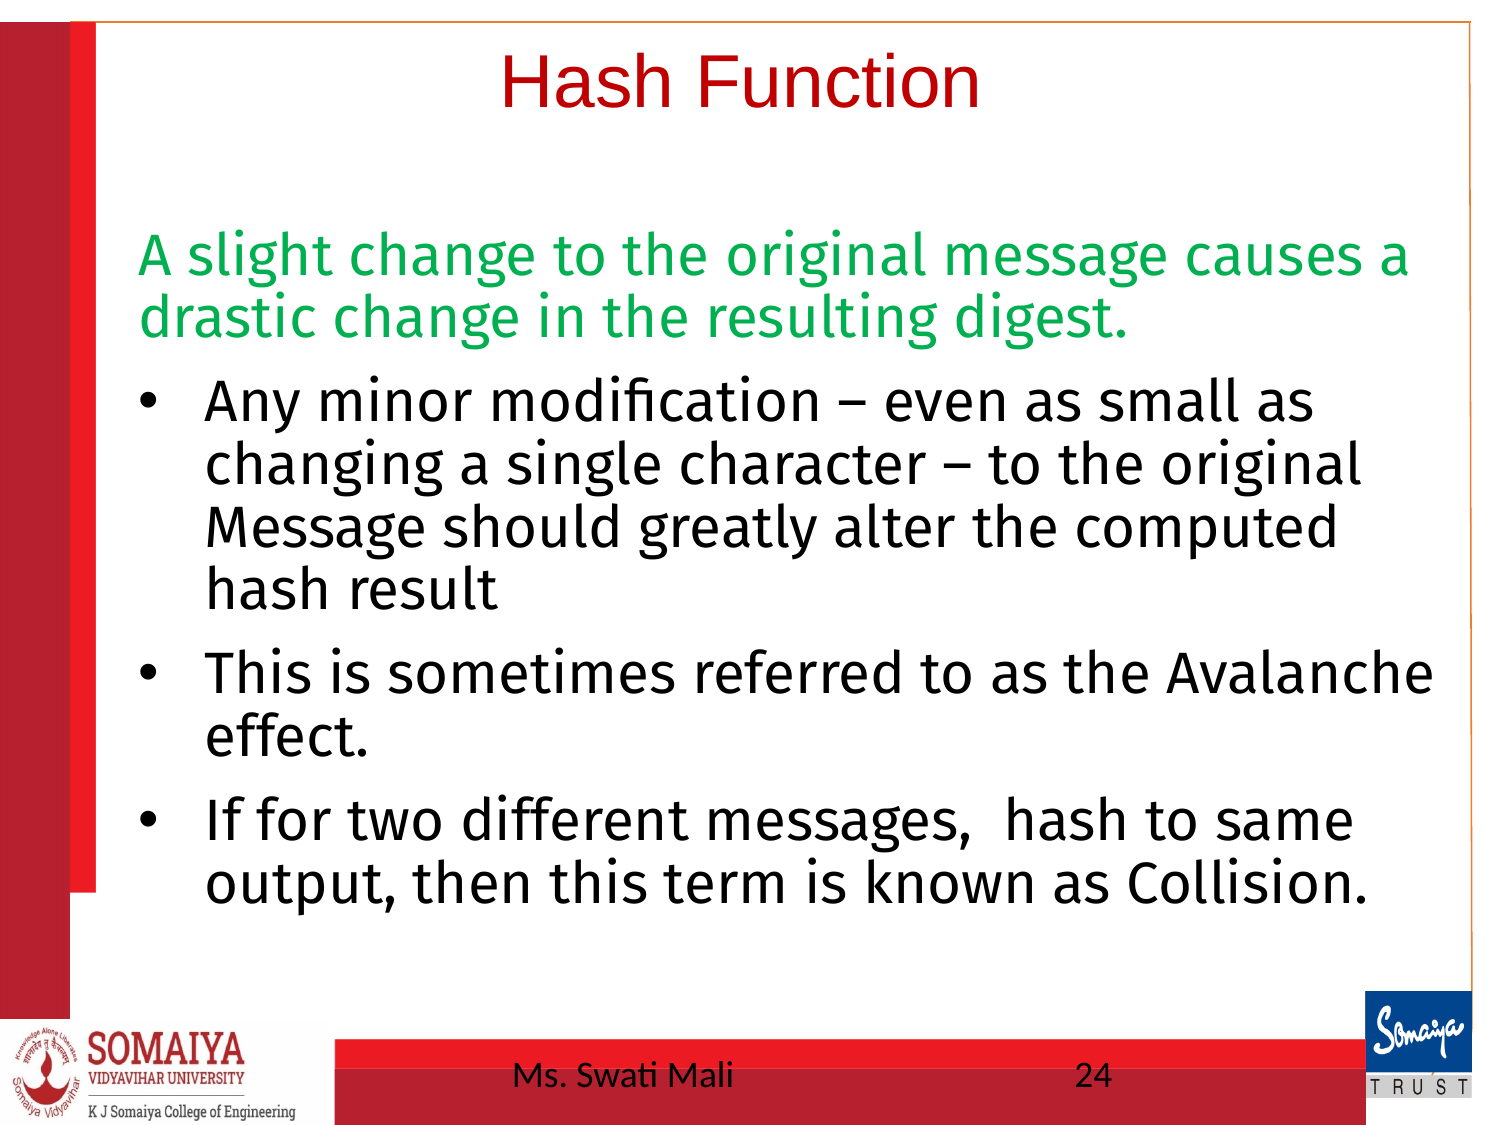

# Hash Function
A slight change to the original message causes a drastic change in the resulting digest.
Any minor modification – even as small as changing a single character – to the original Message should greatly alter the computed hash result
This is sometimes referred to as the Avalanche effect.
If for two different messages,  hash to same output, then this term is known as Collision.
Ms. Swati Mali
24